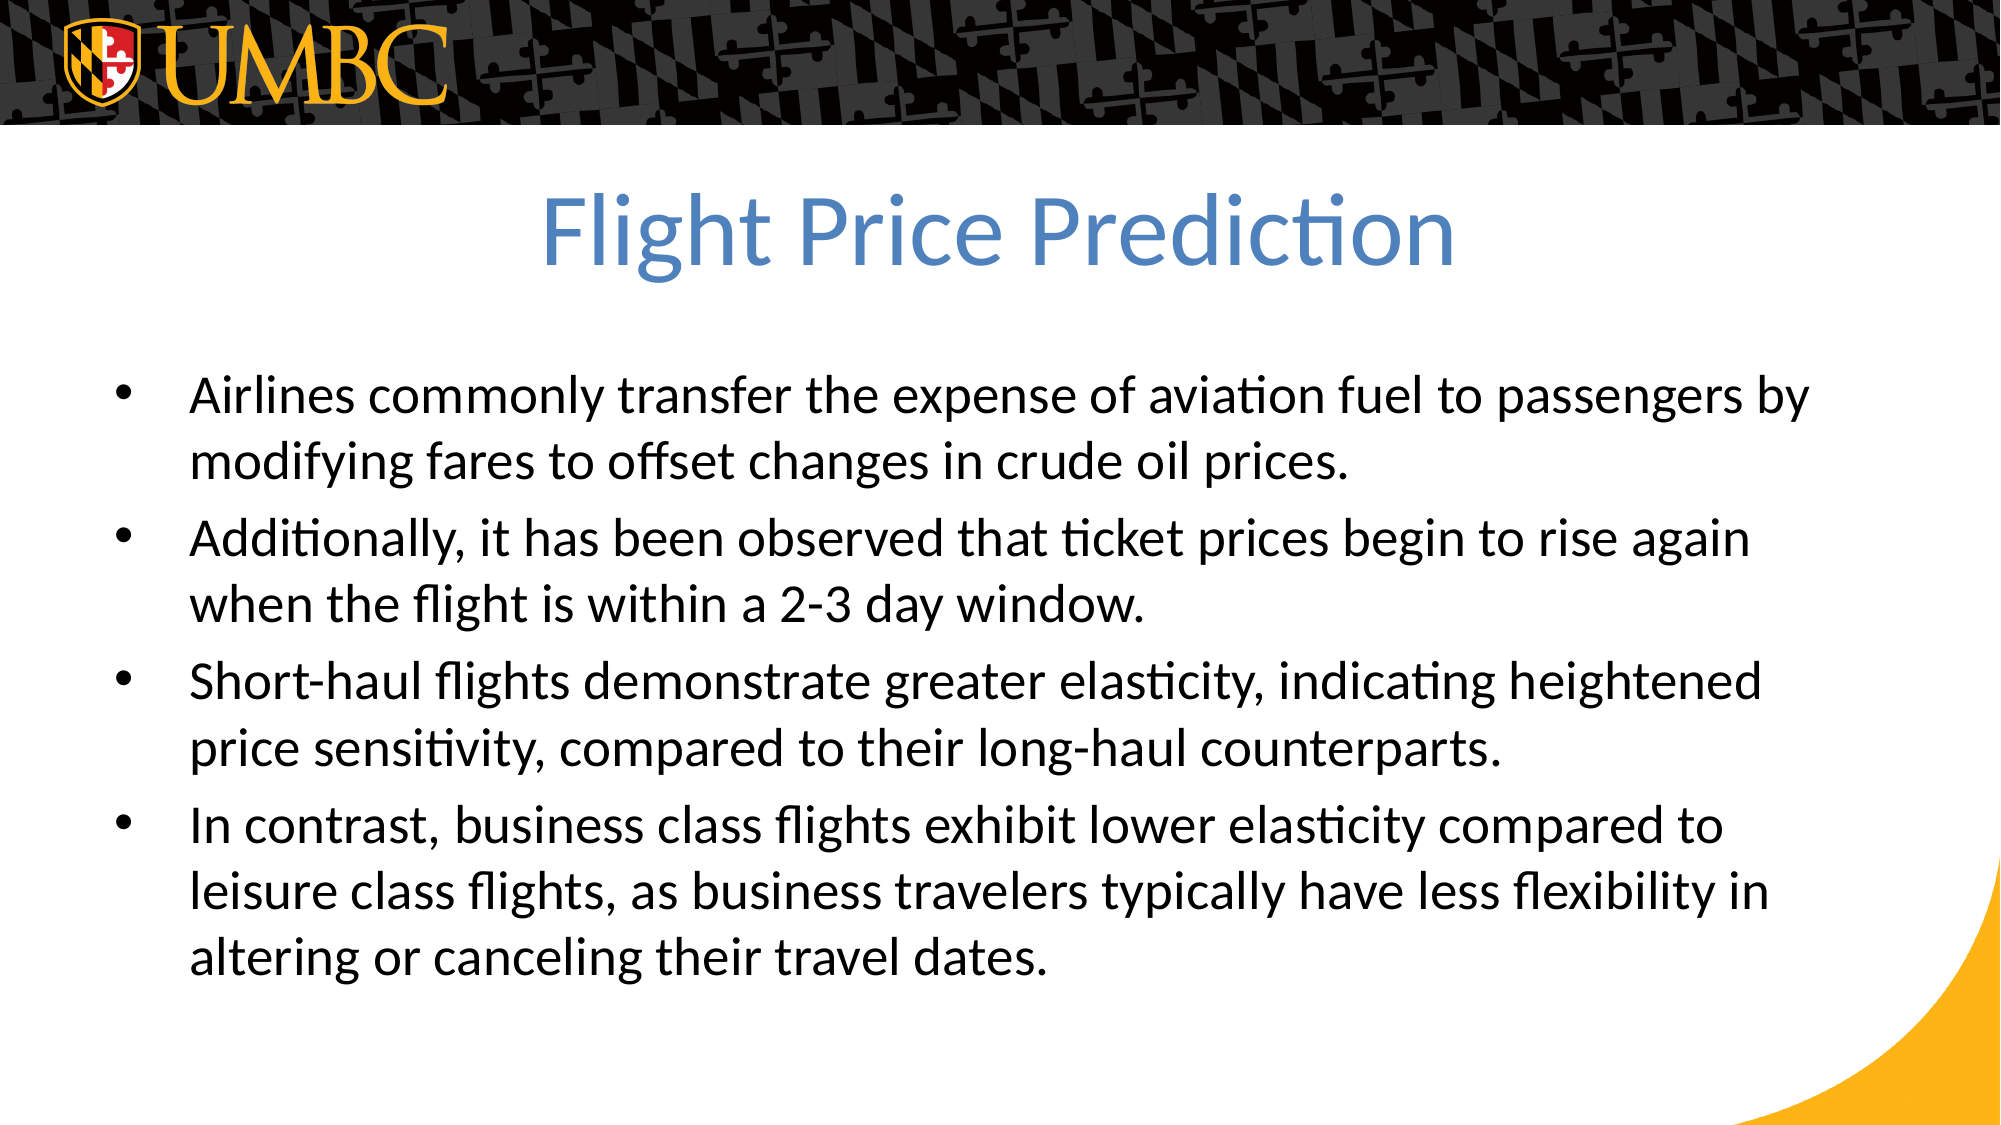

# Flight Price Prediction
Airlines commonly transfer the expense of aviation fuel to passengers by modifying fares to offset changes in crude oil prices.
Additionally, it has been observed that ticket prices begin to rise again when the flight is within a 2-3 day window.
Short-haul flights demonstrate greater elasticity, indicating heightened price sensitivity, compared to their long-haul counterparts.
In contrast, business class flights exhibit lower elasticity compared to leisure class flights, as business travelers typically have less flexibility in altering or canceling their travel dates.